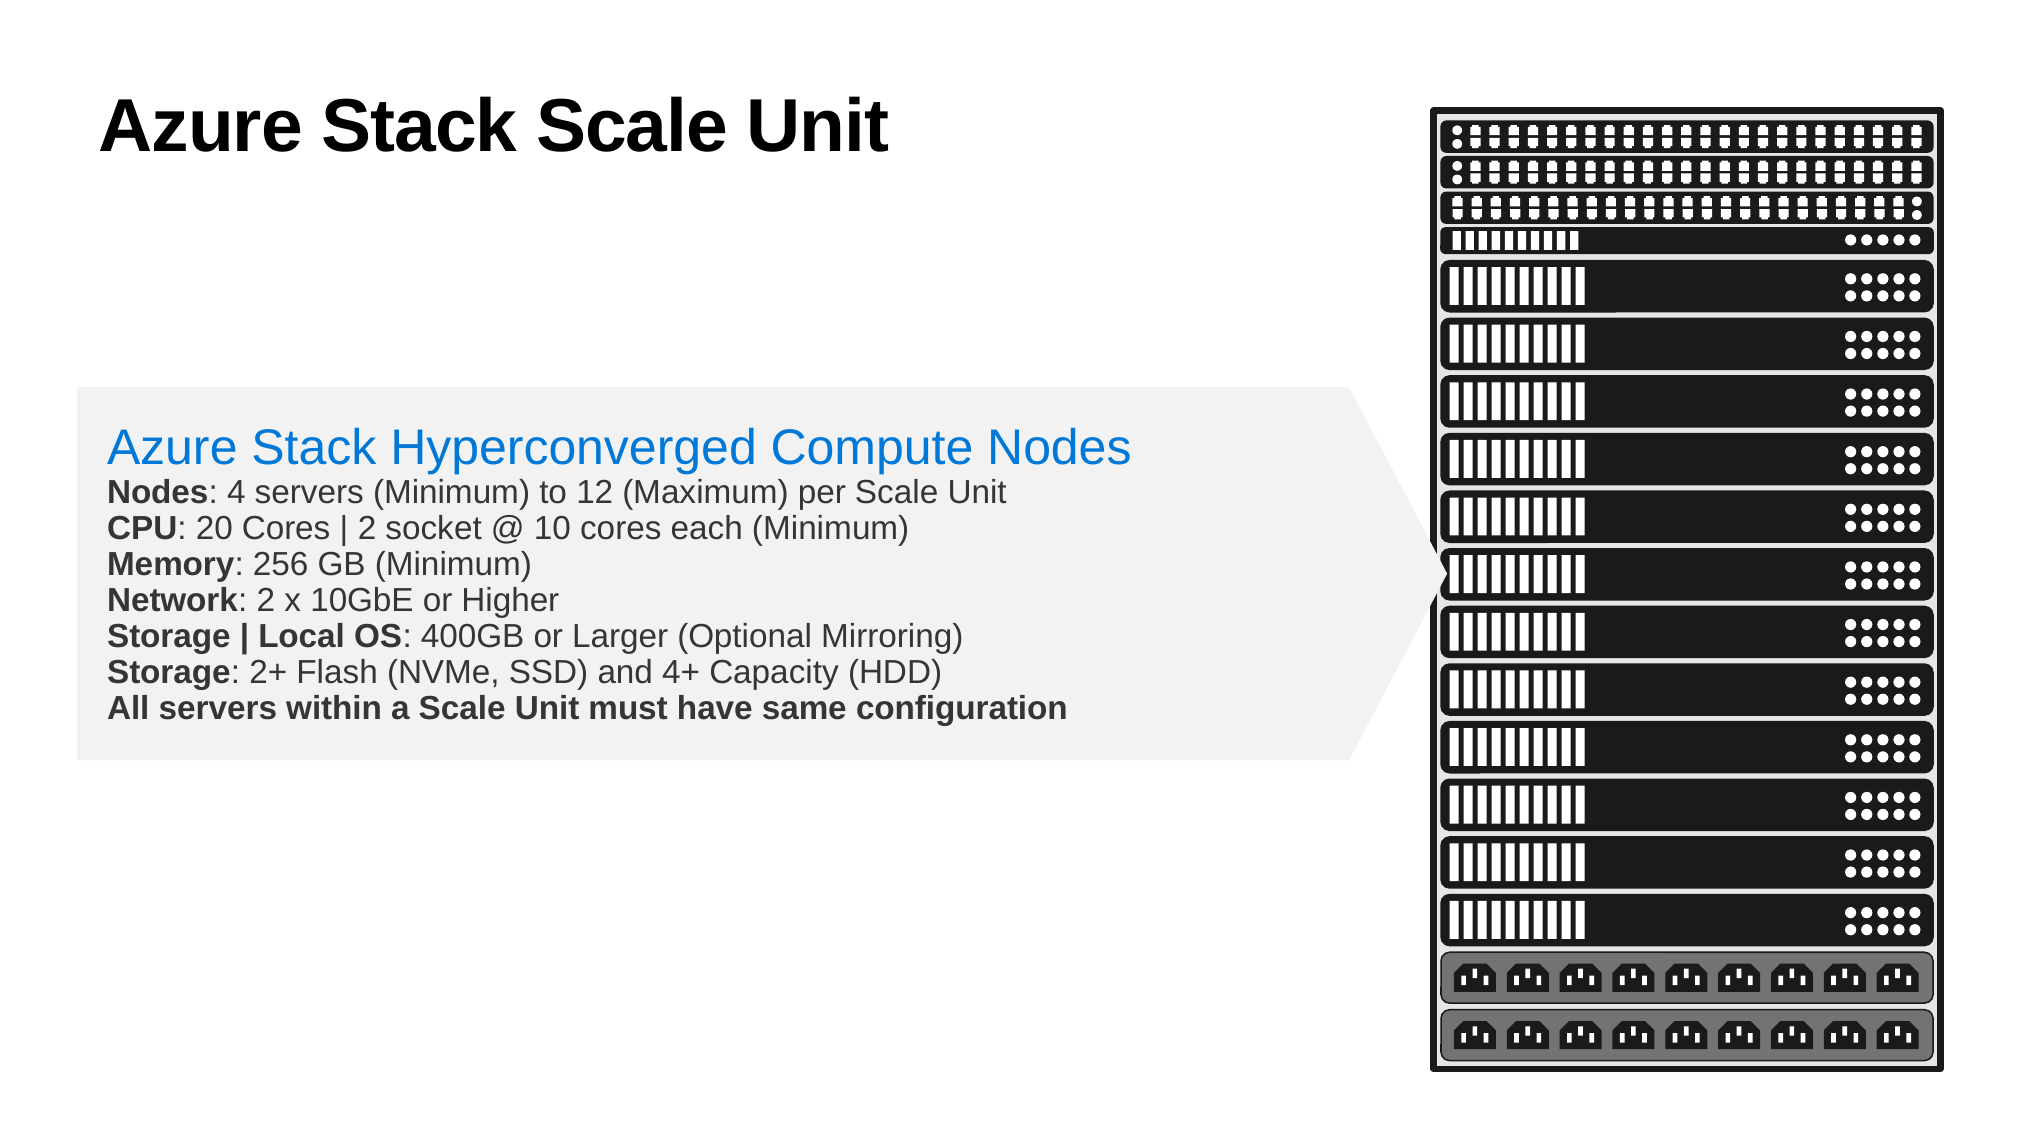

# Azure Stack Scale Unit

Azure Stack Hyperconverged Compute Nodes
Nodes: 4 servers (Minimum) to 12 (Maximum) per Scale Unit
CPU: 20 Cores | 2 socket @ 10 cores each (Minimum)
Memory: 256 GB (Minimum)
Network: 2 x 10GbE or Higher
Storage | Local OS: 400GB or Larger (Optional Mirroring)
Storage: 2+ Flash (NVMe, SSD) and 4+ Capacity (HDD)
All servers within a Scale Unit must have same configuration